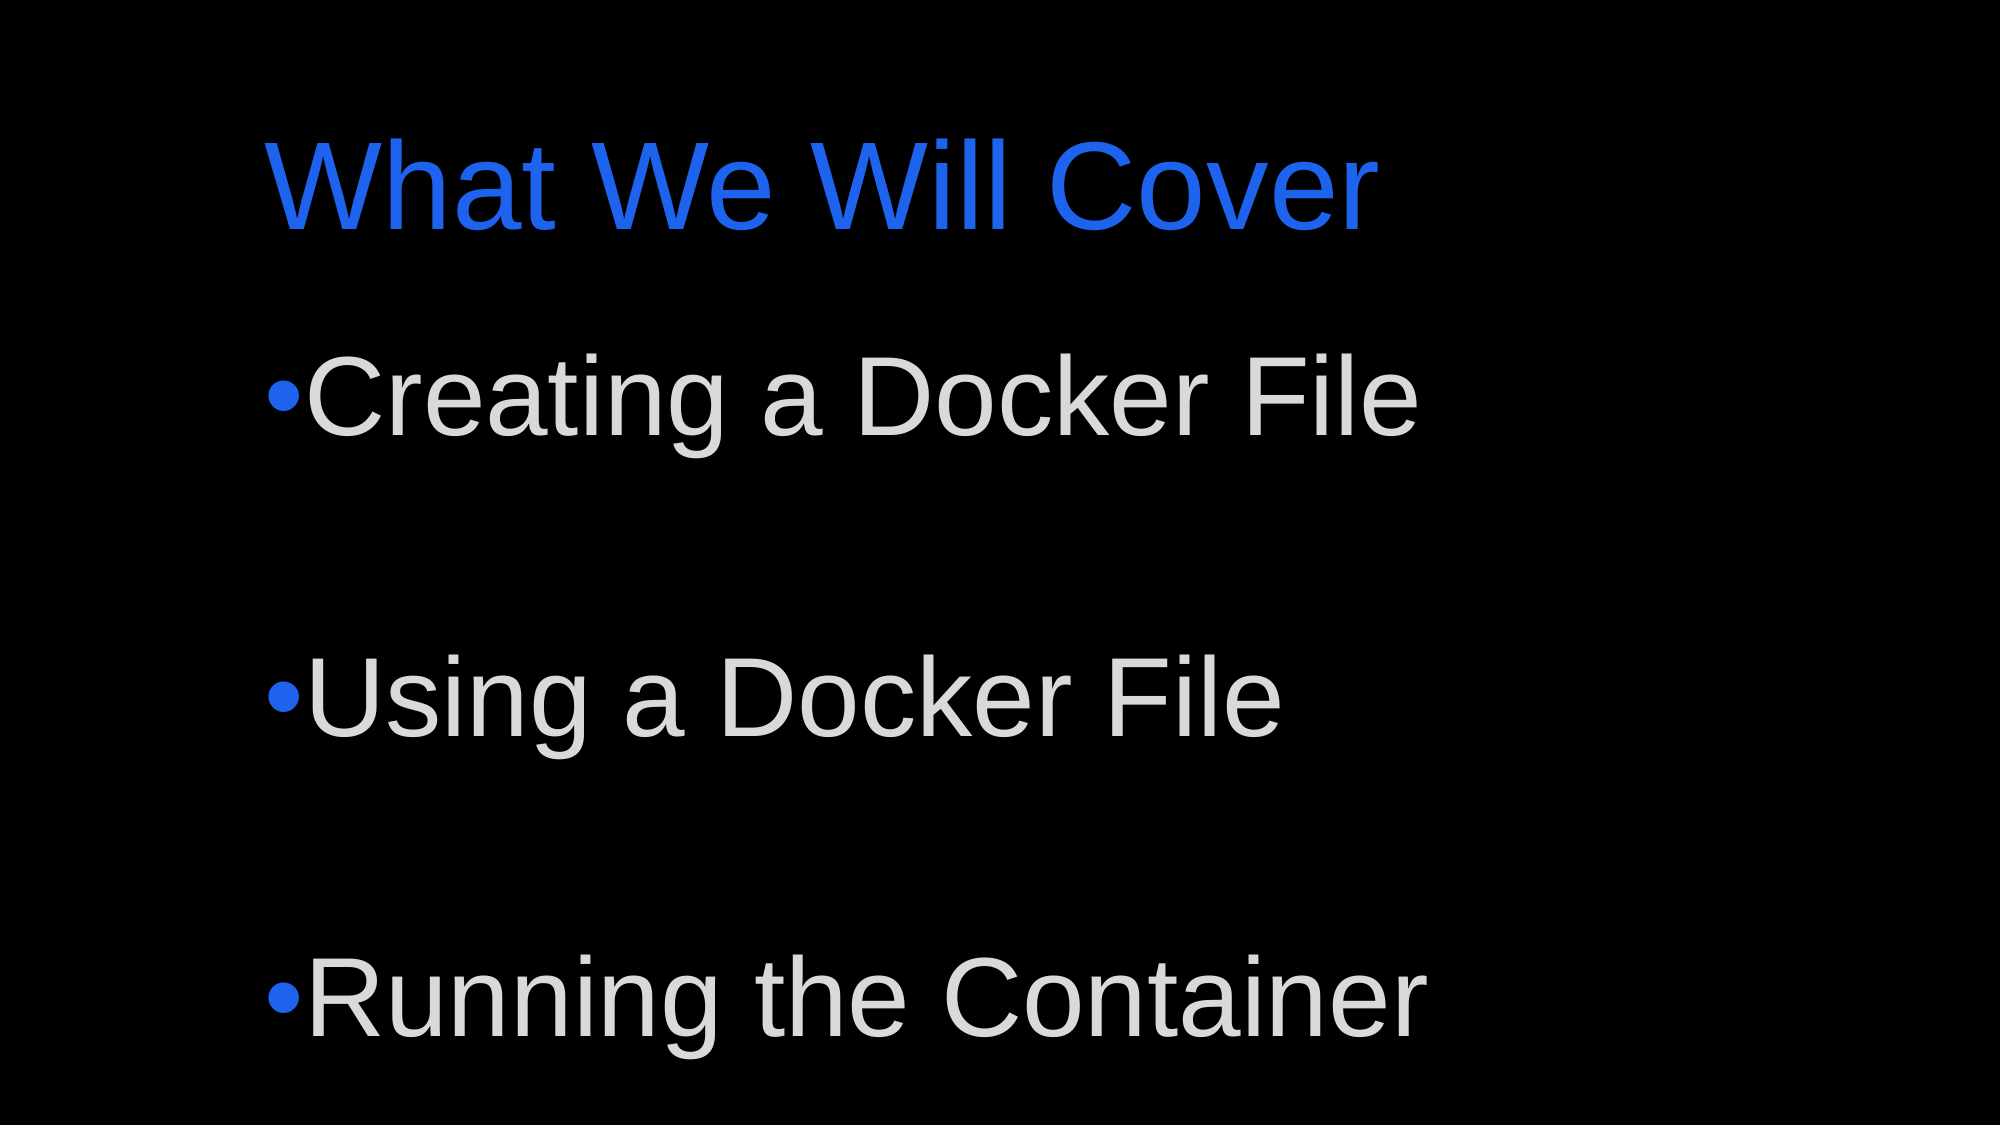

# What We Will Cover
Creating a Docker File

Using a Docker File

Running the Container